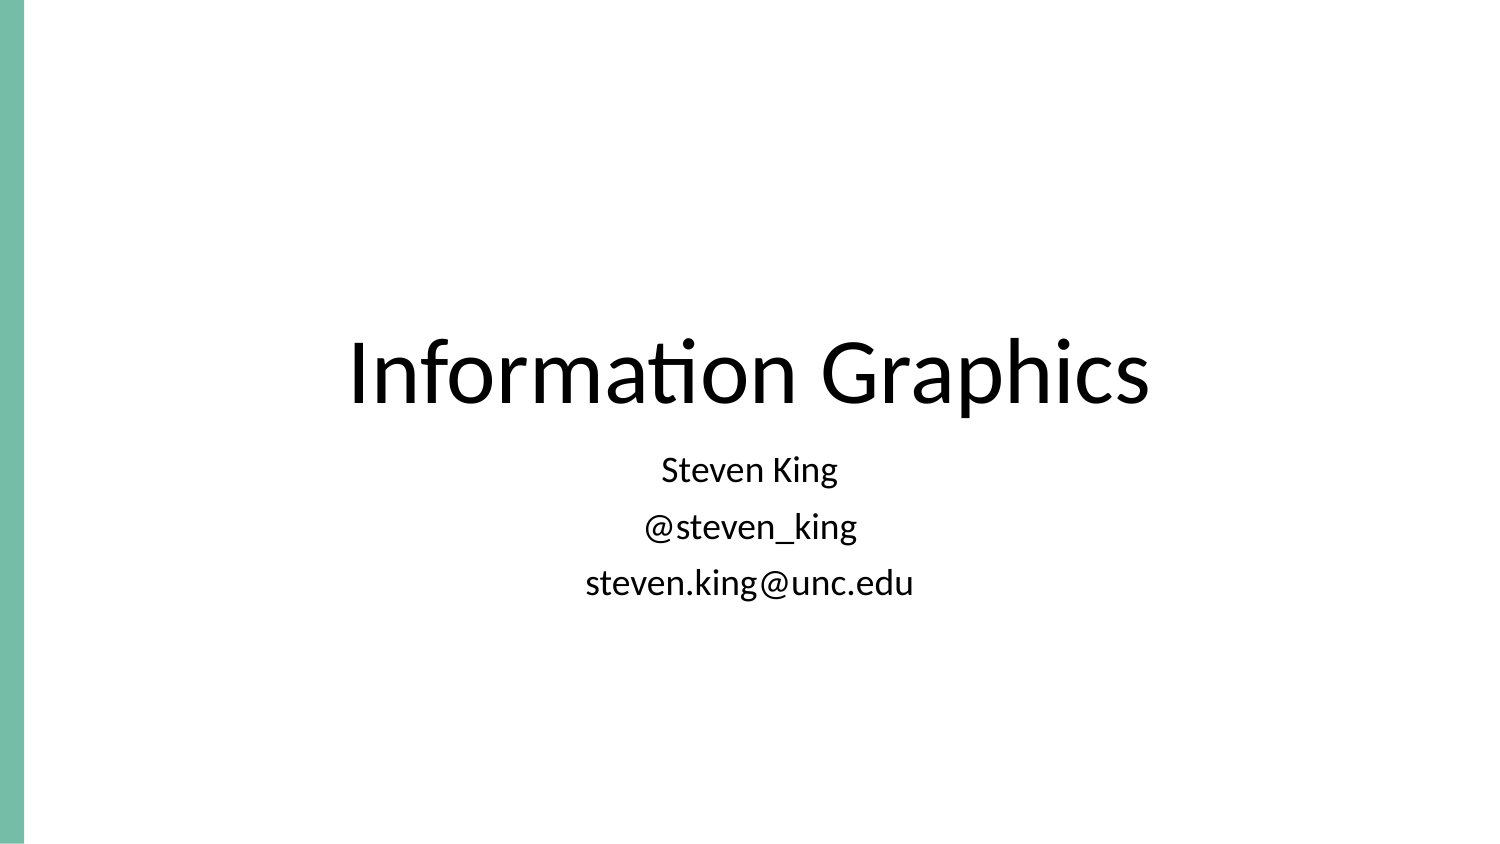

# Information Graphics
Steven King
@steven_king
steven.king@unc.edu